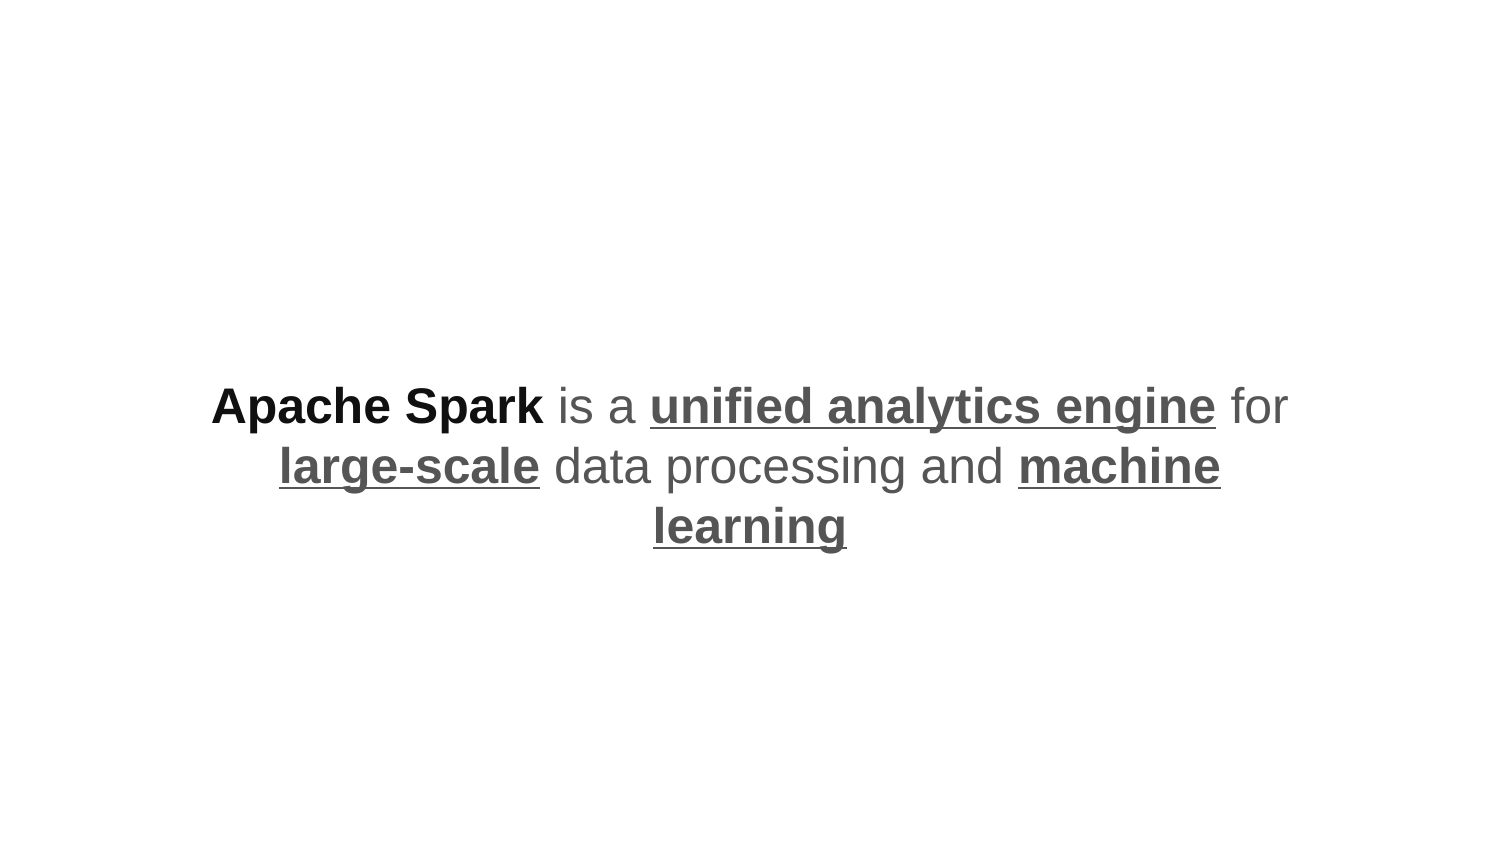

Apache Spark is a unified analytics engine for large-scale data processing and machine learning